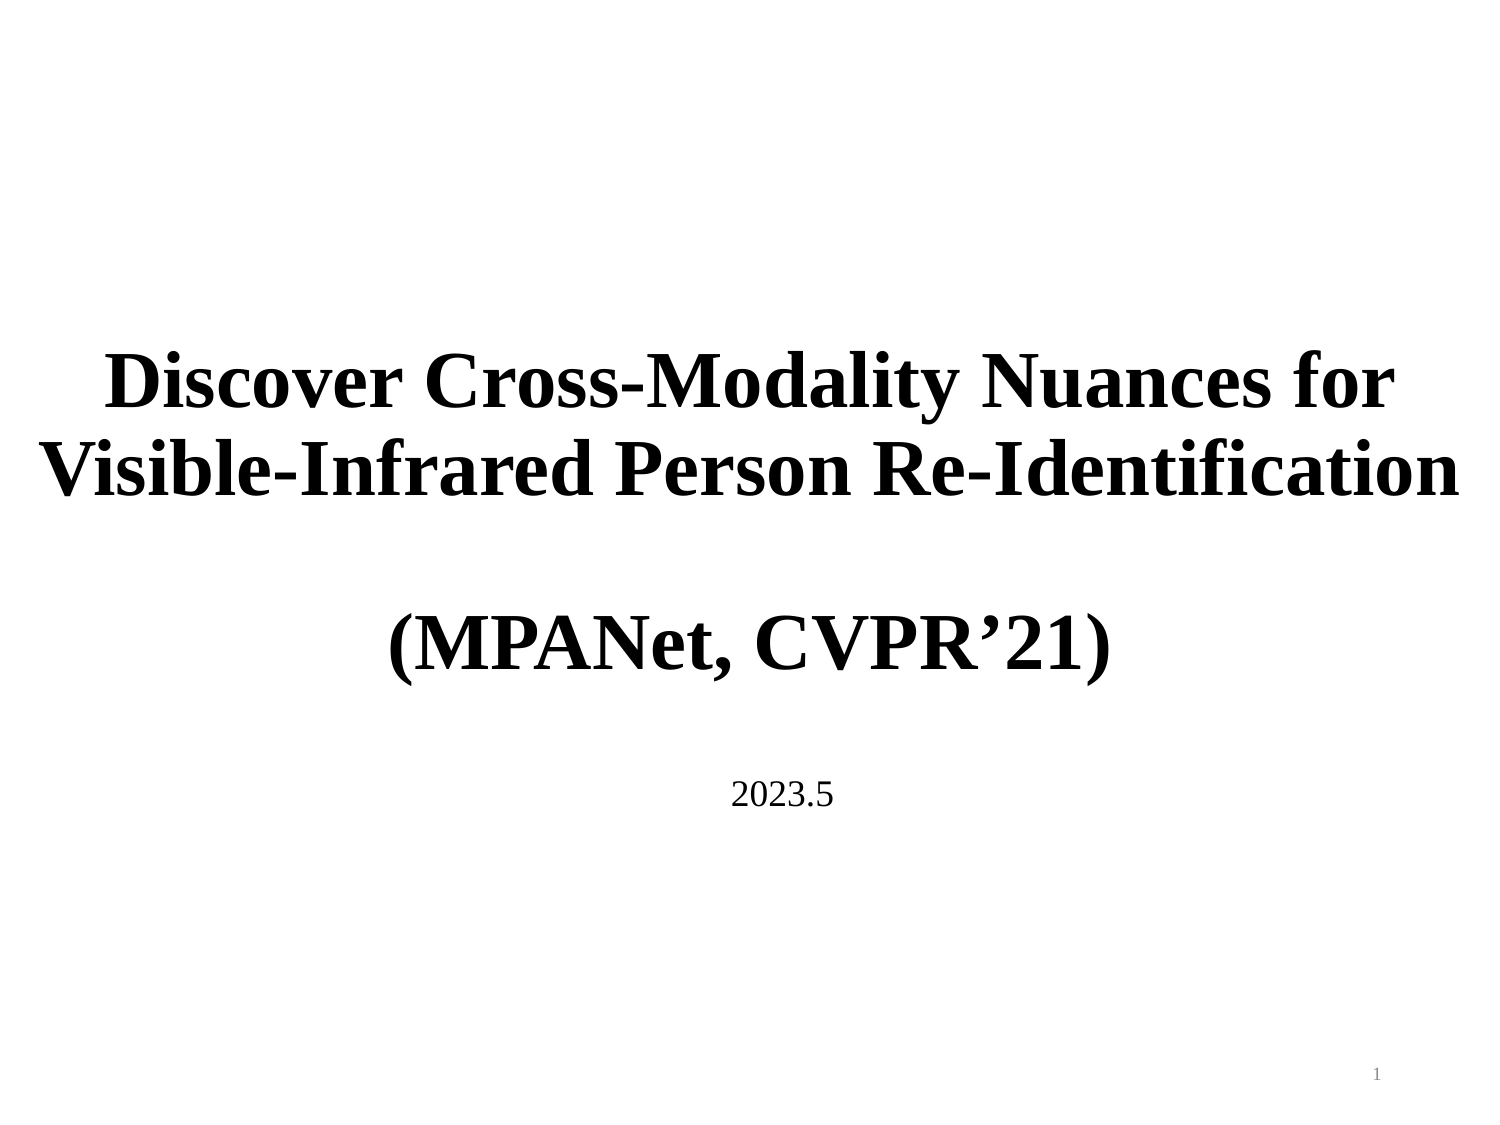

# Discover Cross-Modality Nuances for Visible-Infrared Person Re-Identification (MPANet, CVPR’21)
2023.5
1